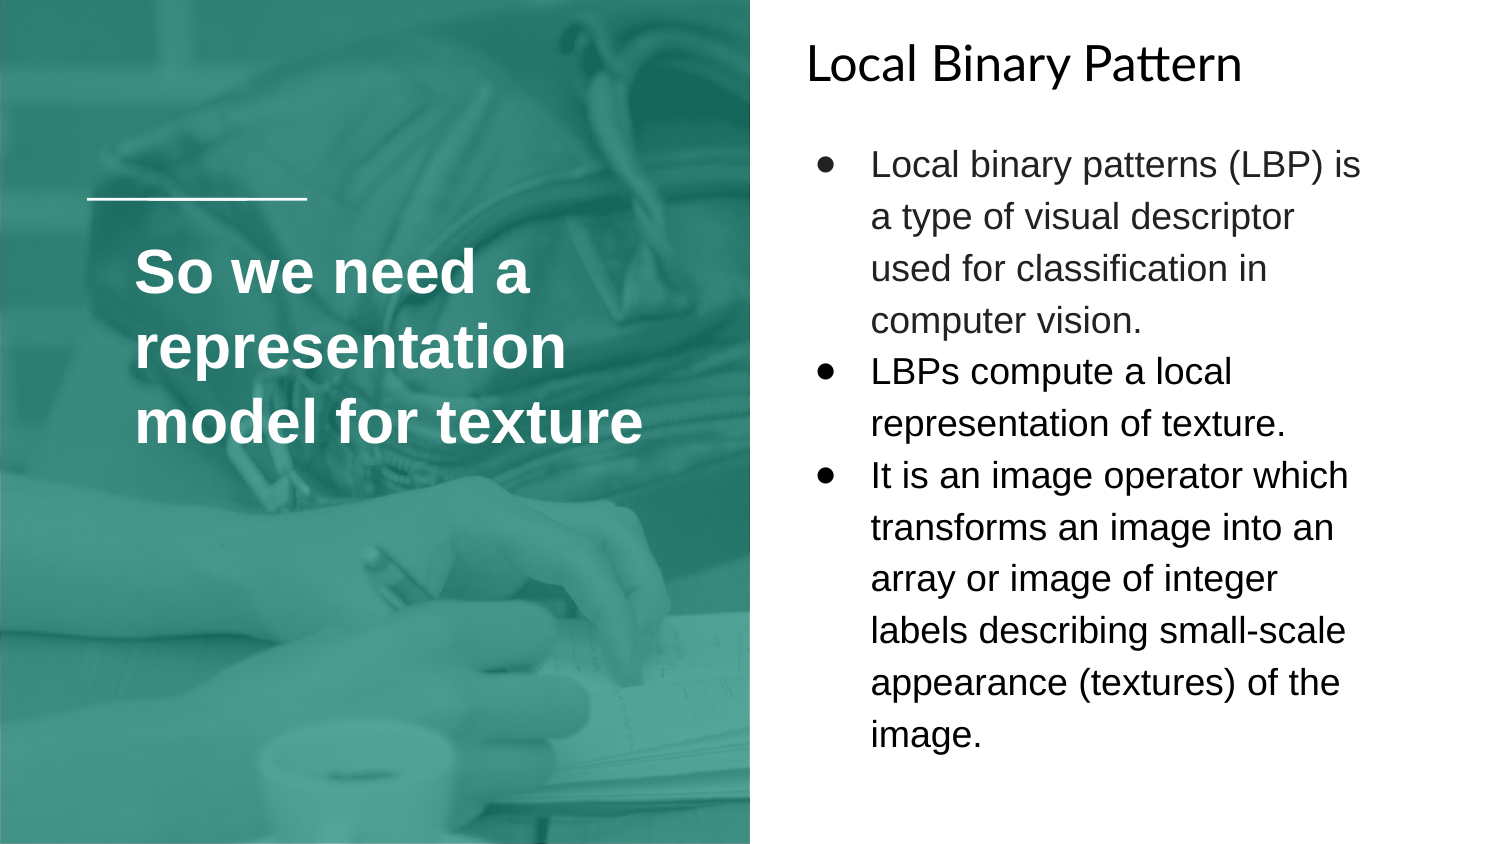

Local Binary Pattern
Local binary patterns (LBP) is a type of visual descriptor used for classification in computer vision.
LBPs compute a local representation of texture.
It is an image operator which transforms an image into an array or image of integer labels describing small-scale appearance (textures) of the image.

# So we need a representation model for texture